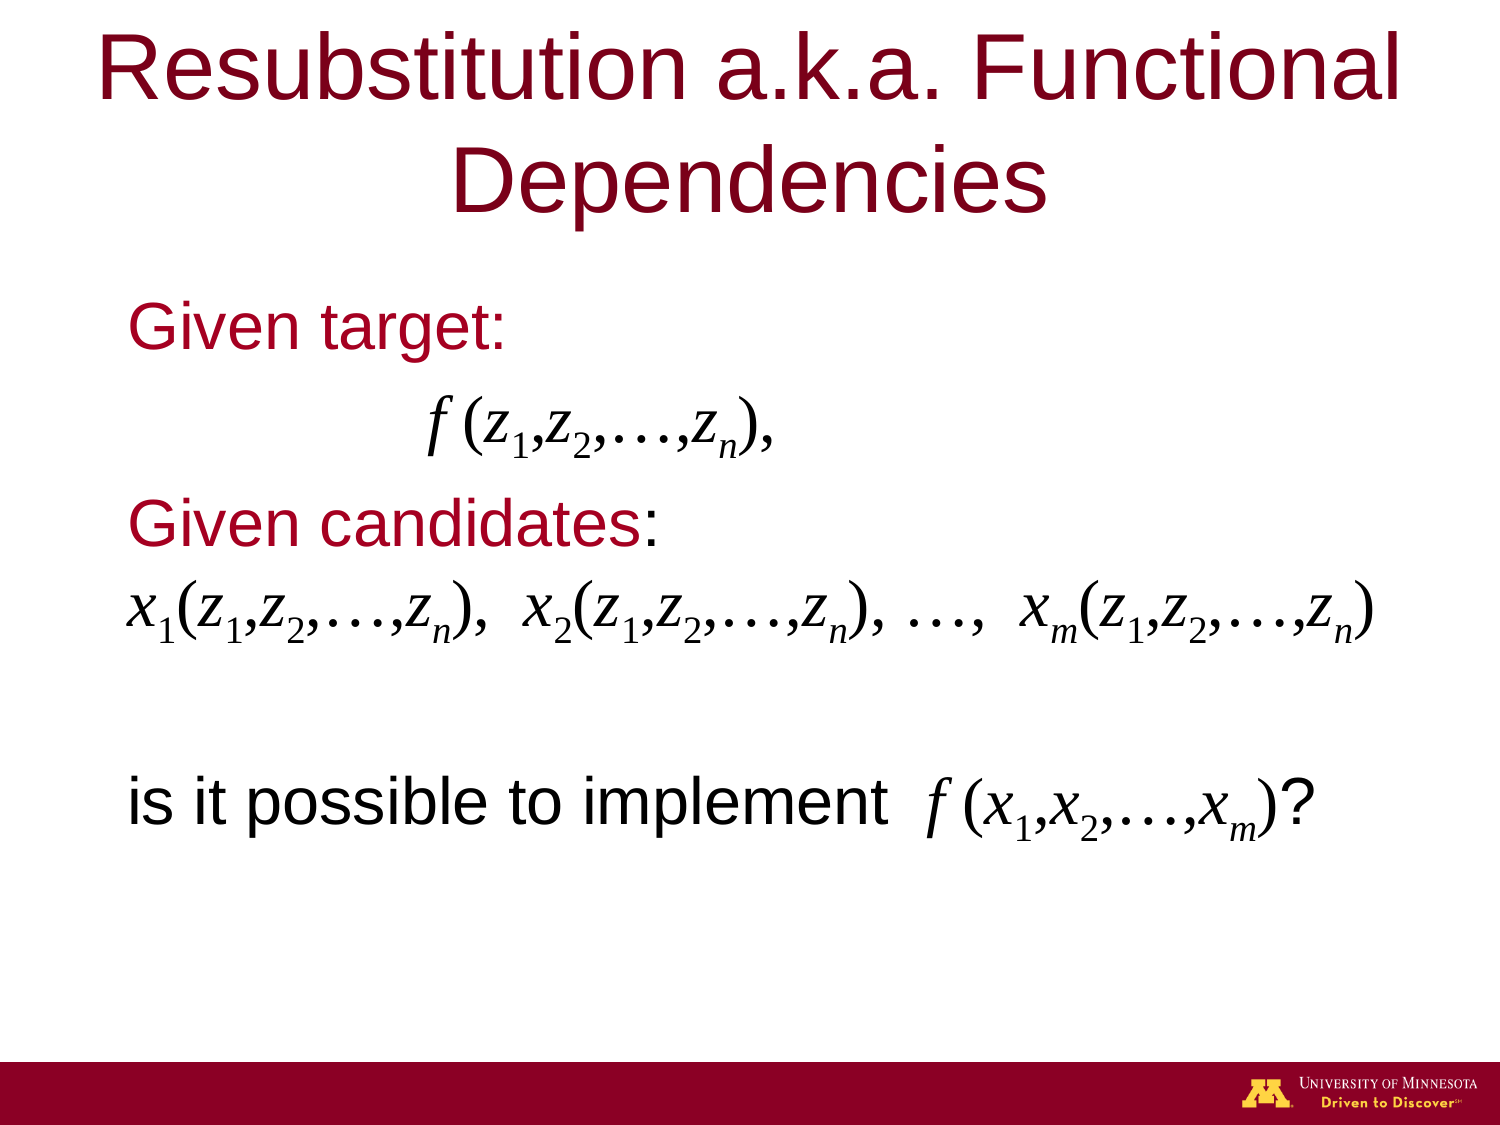

# Resubstitution a.k.a. Functional Dependencies
Given target:
		f (z1,z2,…,zn),
Given candidates:
x1(z1,z2,…,zn),  x2(z1,z2,…,zn), …,  xm(z1,z2,…,zn)

is it possible to implement  f (x1,x2,…,xm)?